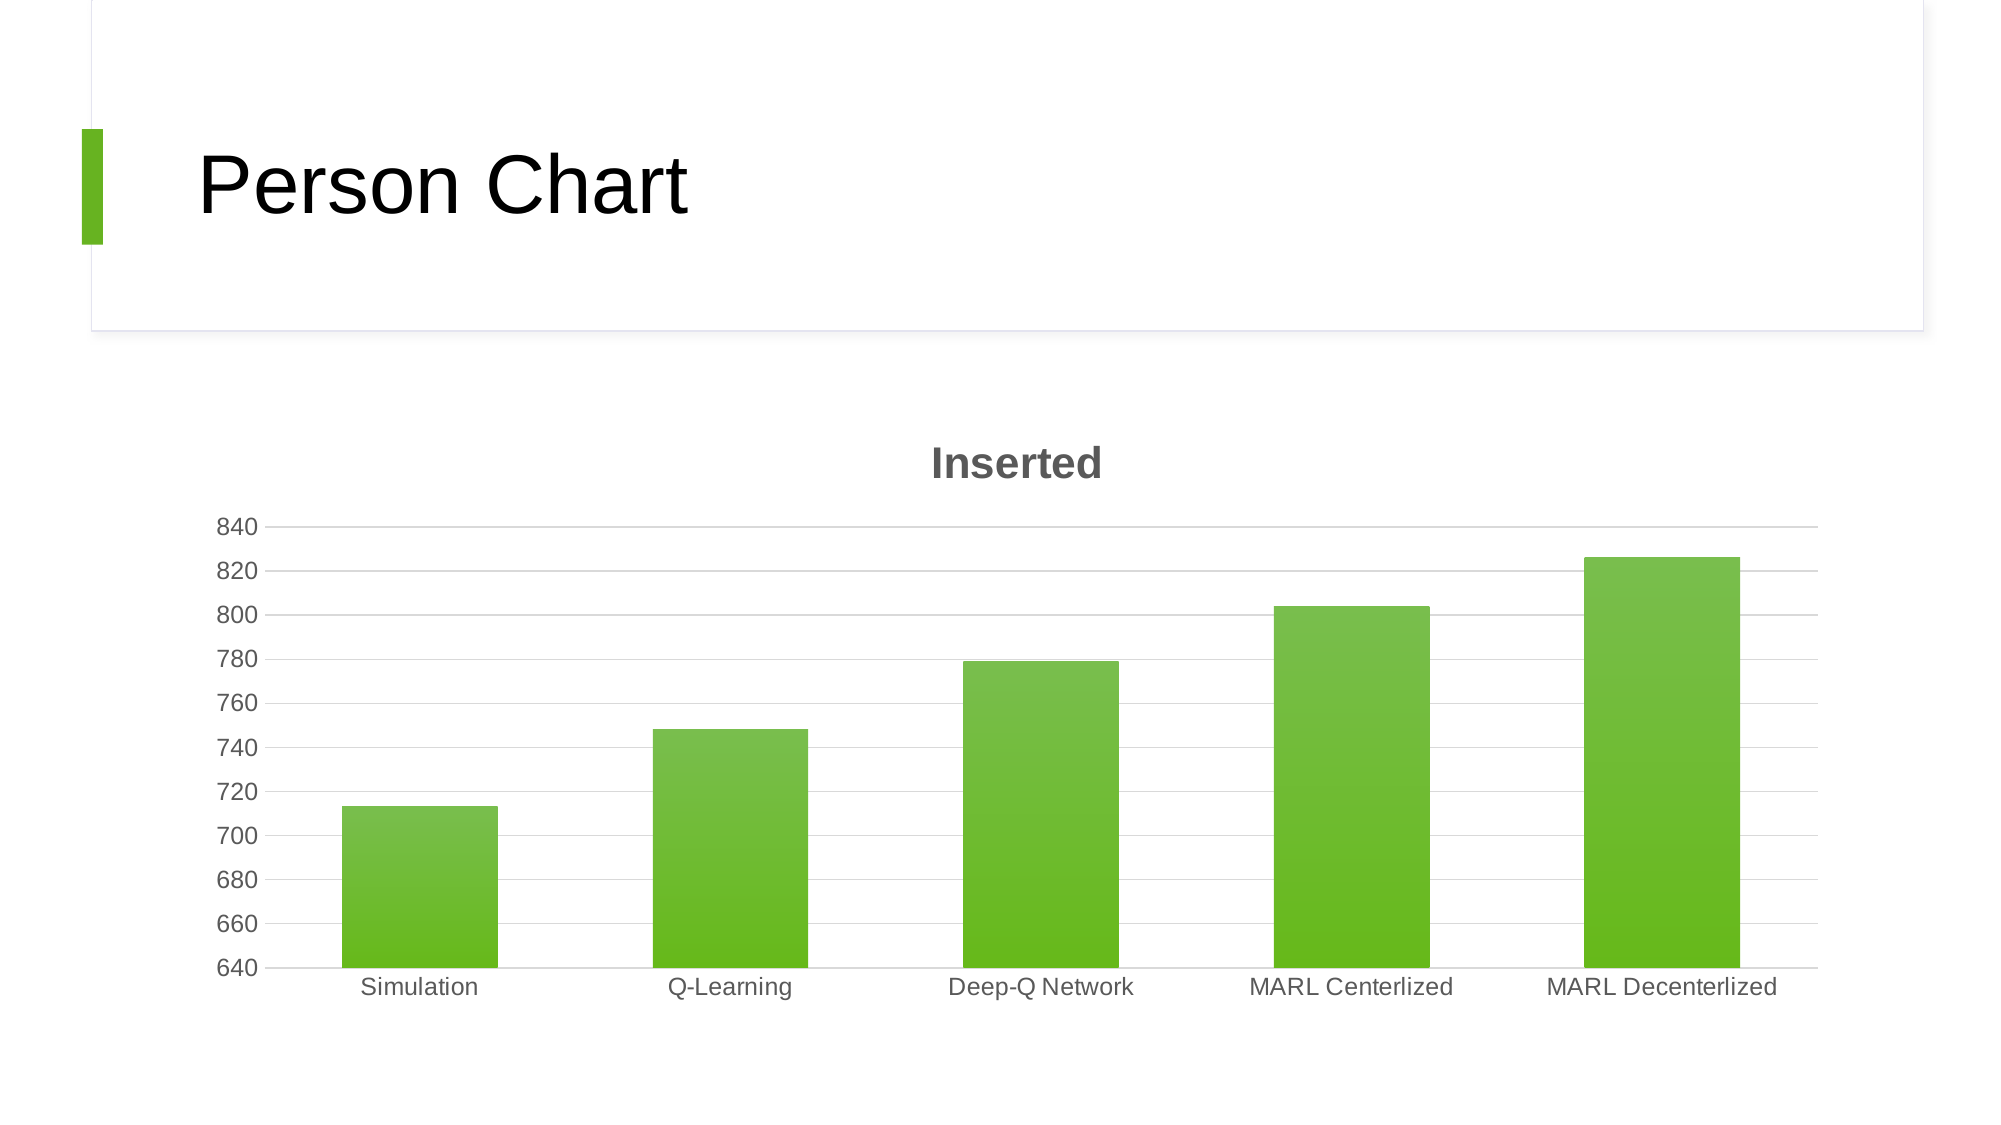

# Person Chart

### Chart:

| Category | Inserted |
|---|---|
| Simulation | 713.0 |
| Q-Learning | 748.0 |
| Deep-Q Network | 779.0 |
| MARL Centerlized | 804.0 |
| MARL Decenterlized | 826.0 |